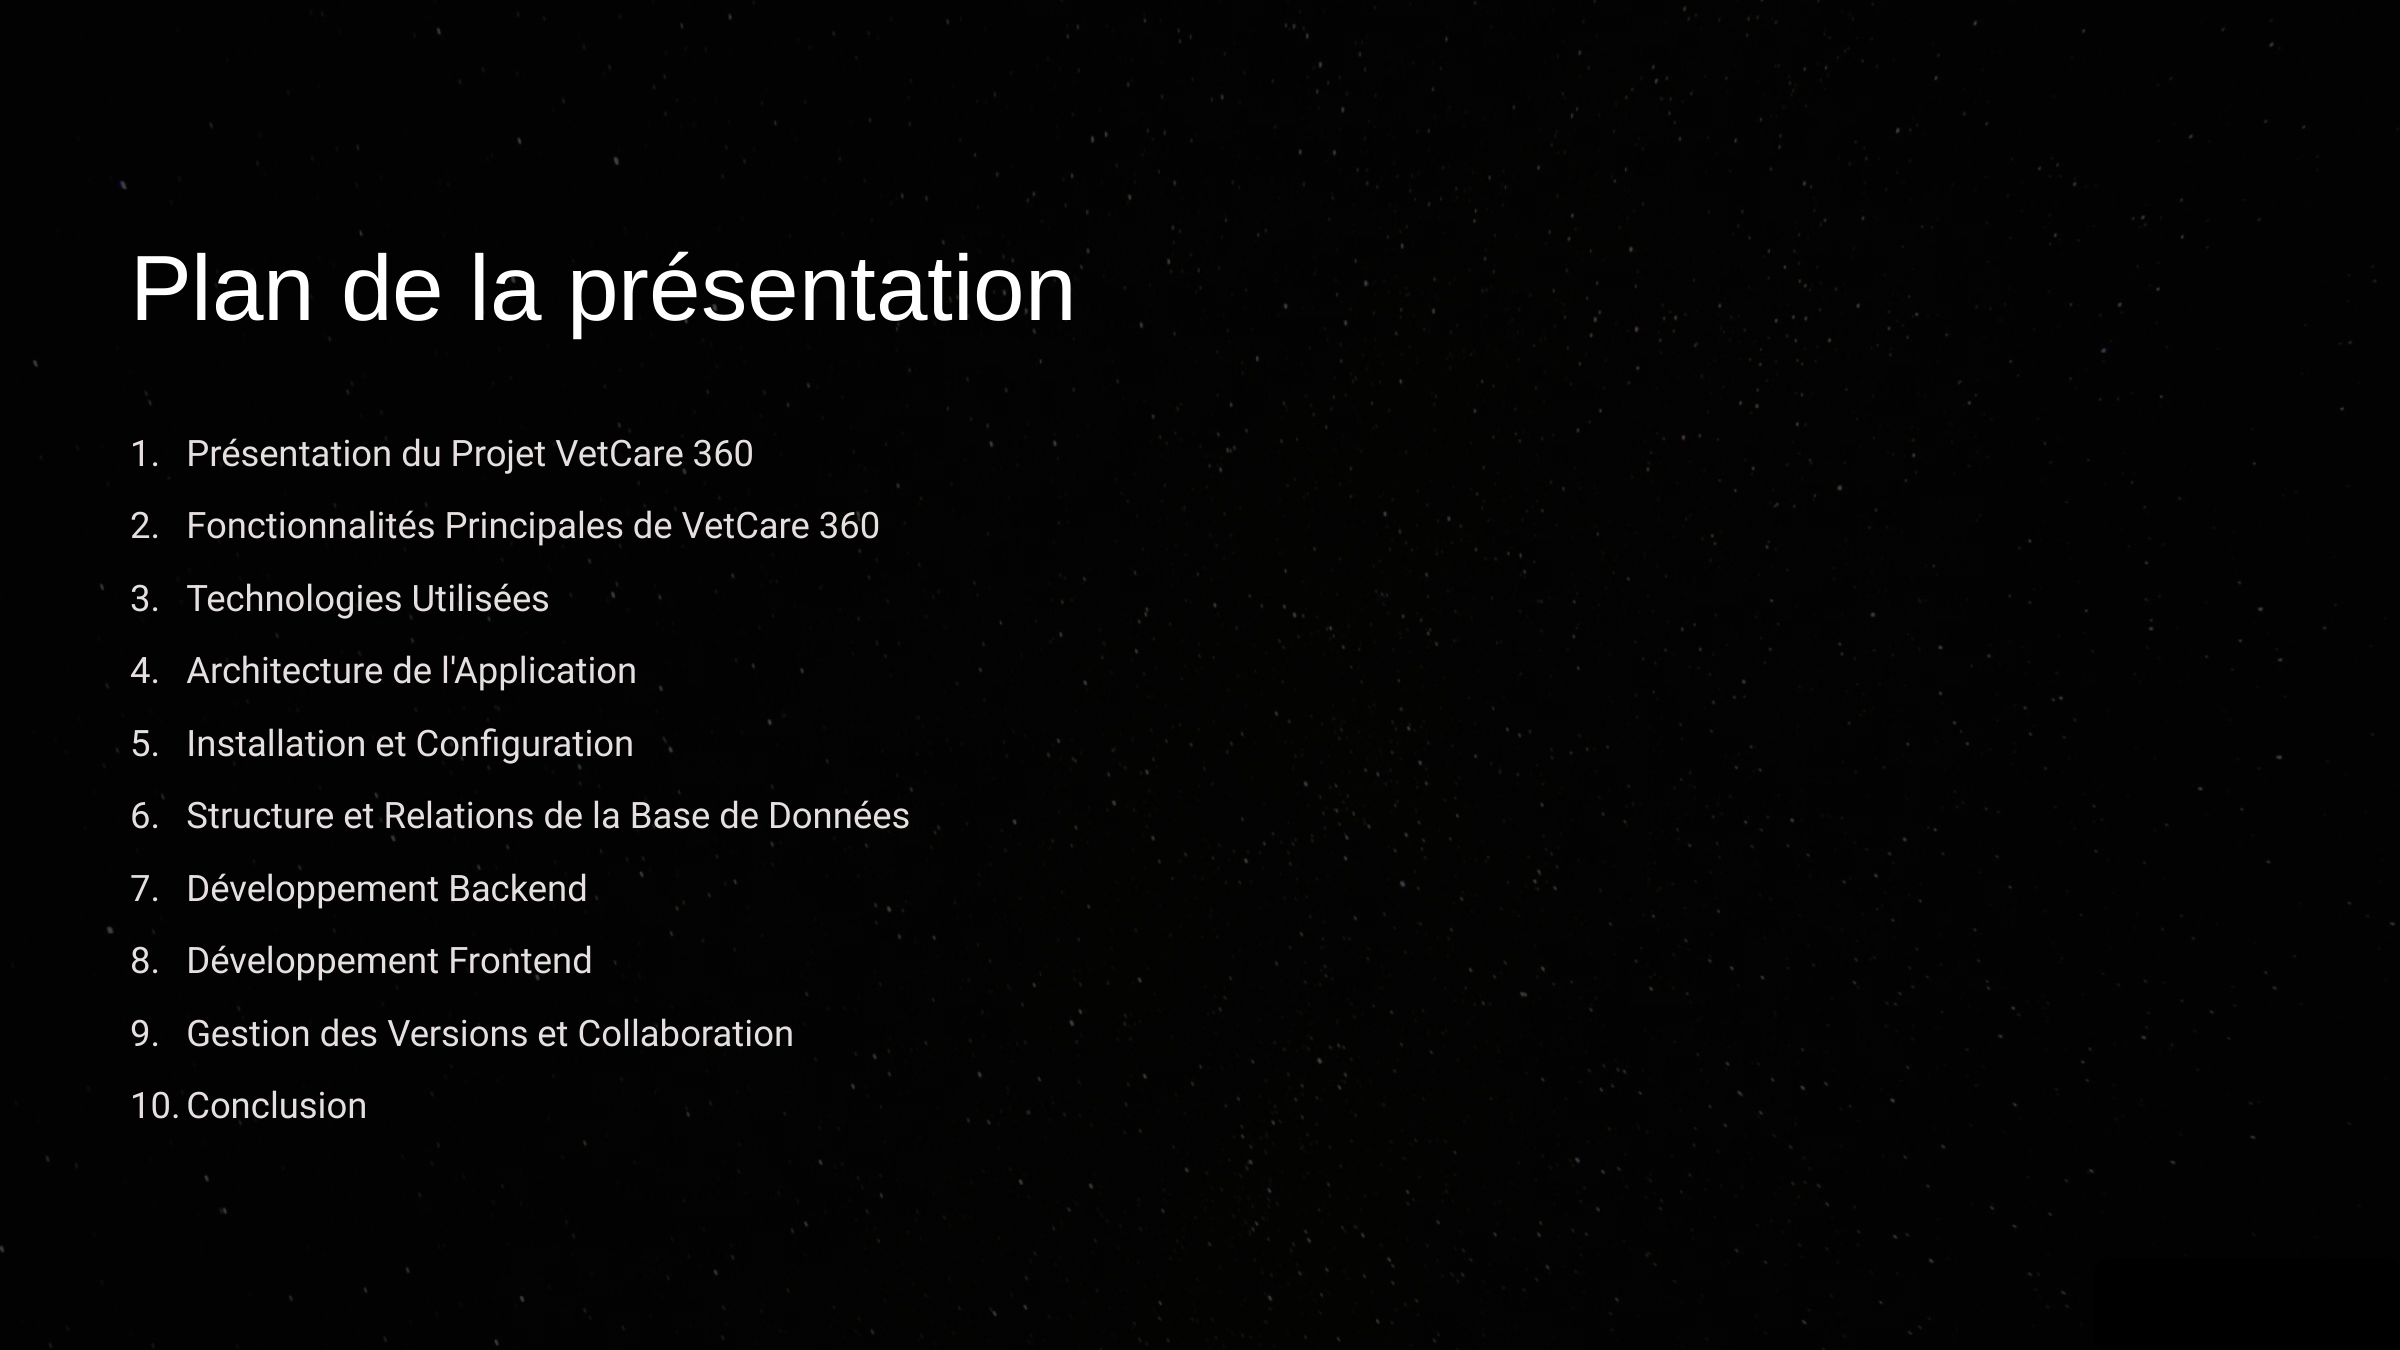

Plan de la présentation
Présentation du Projet VetCare 360
Fonctionnalités Principales de VetCare 360
Technologies Utilisées
Architecture de l'Application
Installation et Configuration
Structure et Relations de la Base de Données
Développement Backend
Développement Frontend
Gestion des Versions et Collaboration
Conclusion